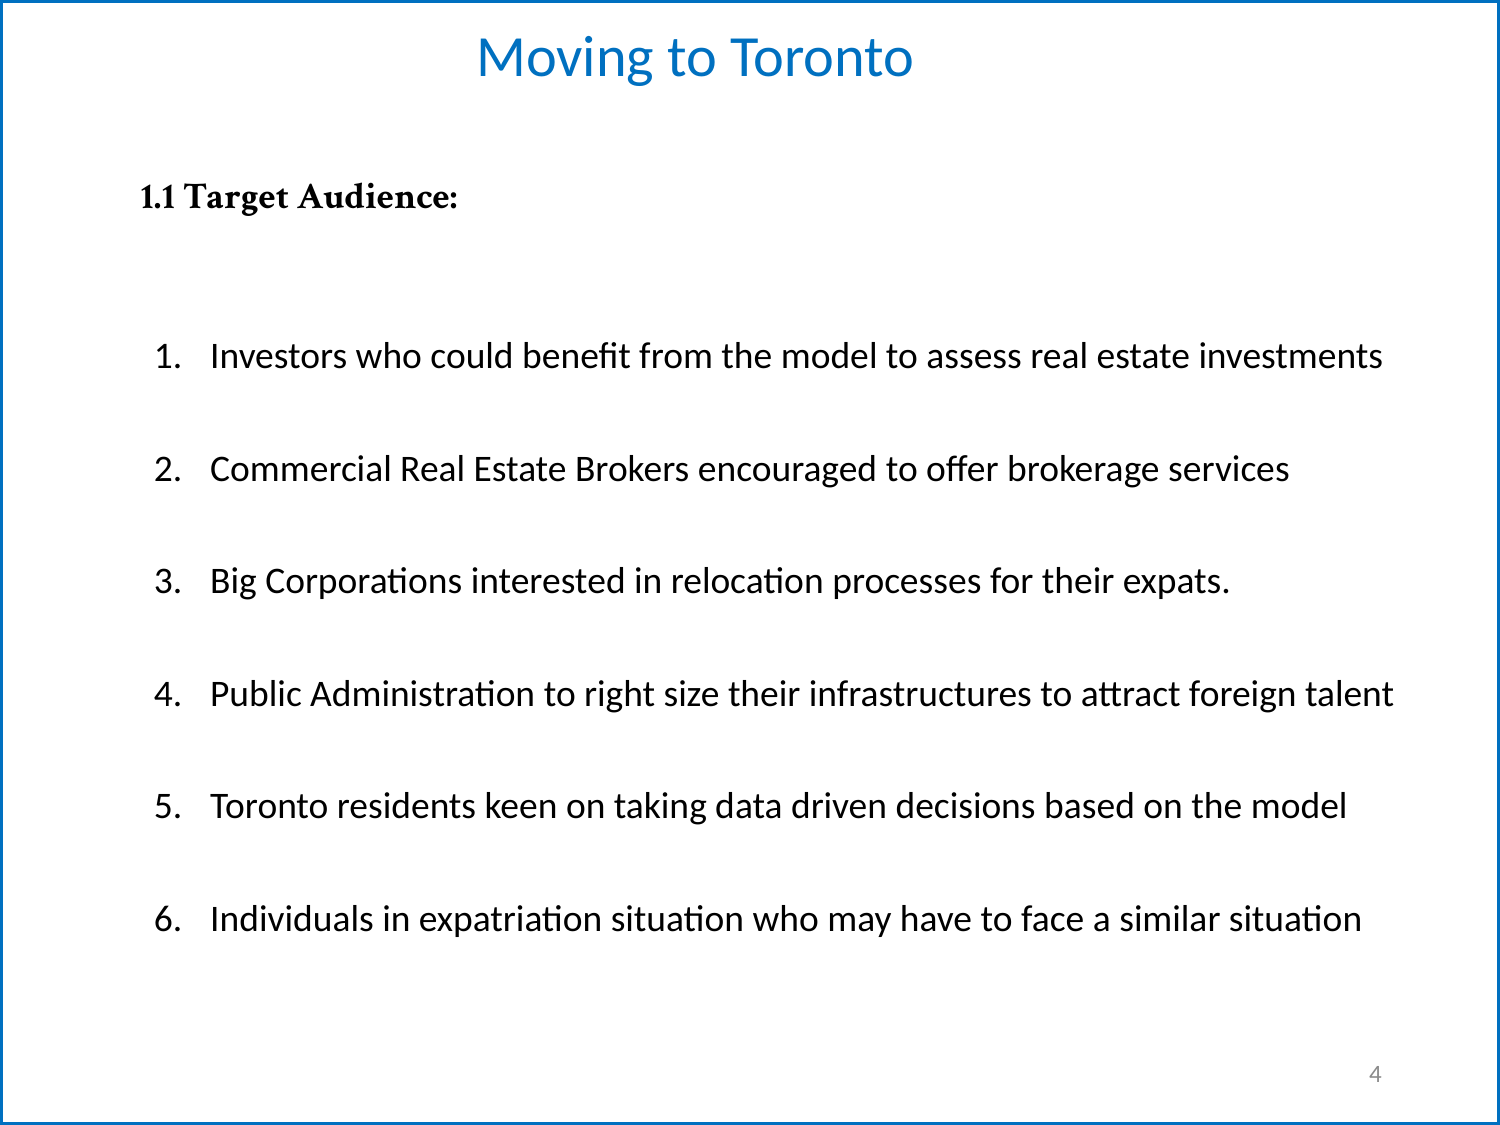

# Moving to Toronto
1.1 Target Audience:
Investors who could benefit from the model to assess real estate investments
Commercial Real Estate Brokers encouraged to offer brokerage services
Big Corporations interested in relocation processes for their expats.
Public Administration to right size their infrastructures to attract foreign talent
Toronto residents keen on taking data driven decisions based on the model
Individuals in expatriation situation who may have to face a similar situation
4